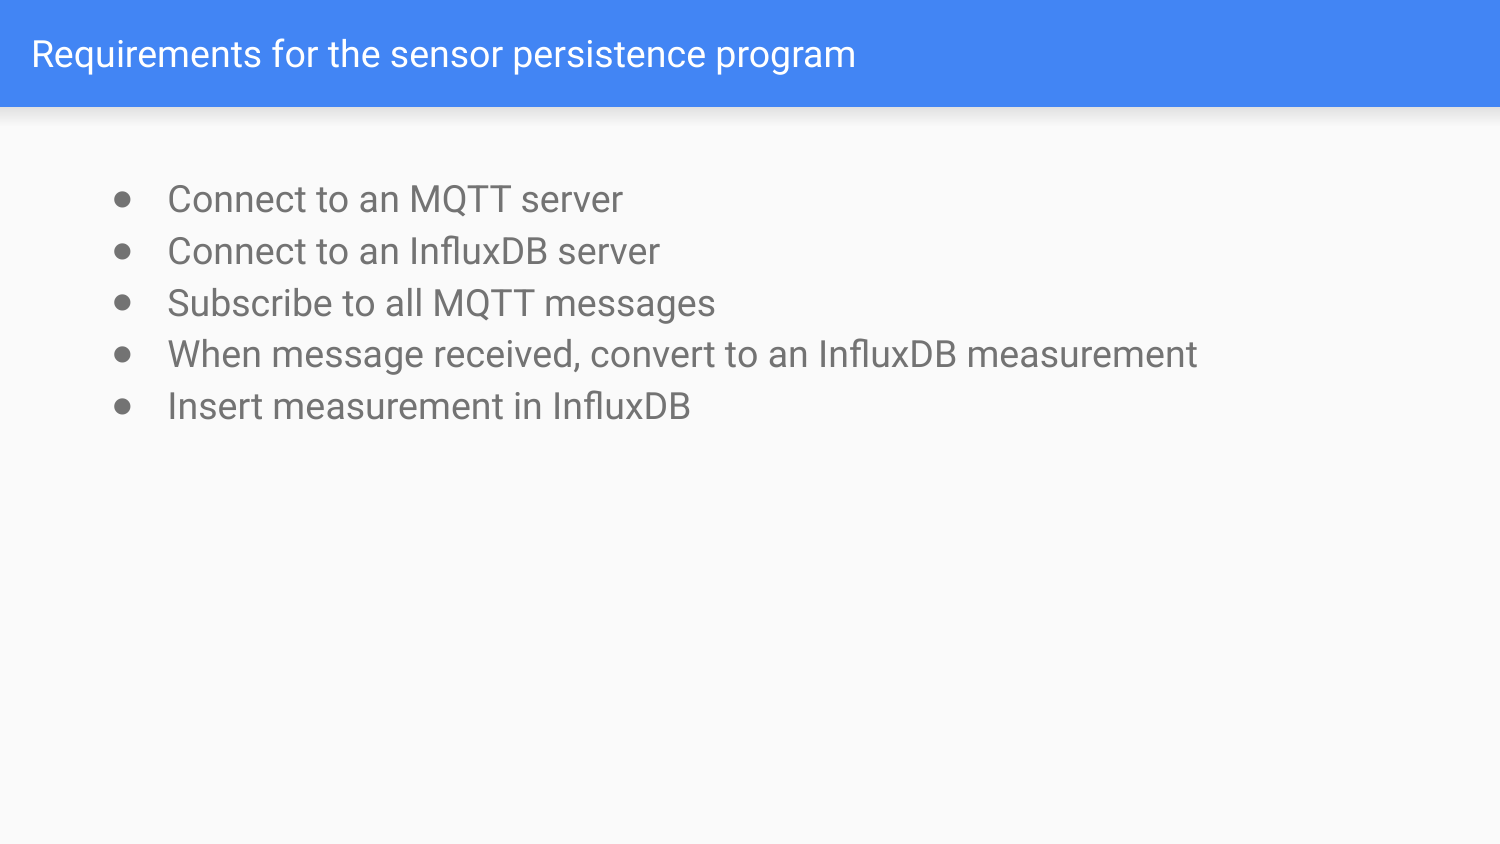

# Requirements for the sensor persistence program
Connect to an MQTT server
Connect to an InfluxDB server
Subscribe to all MQTT messages
When message received, convert to an InfluxDB measurement
Insert measurement in InfluxDB